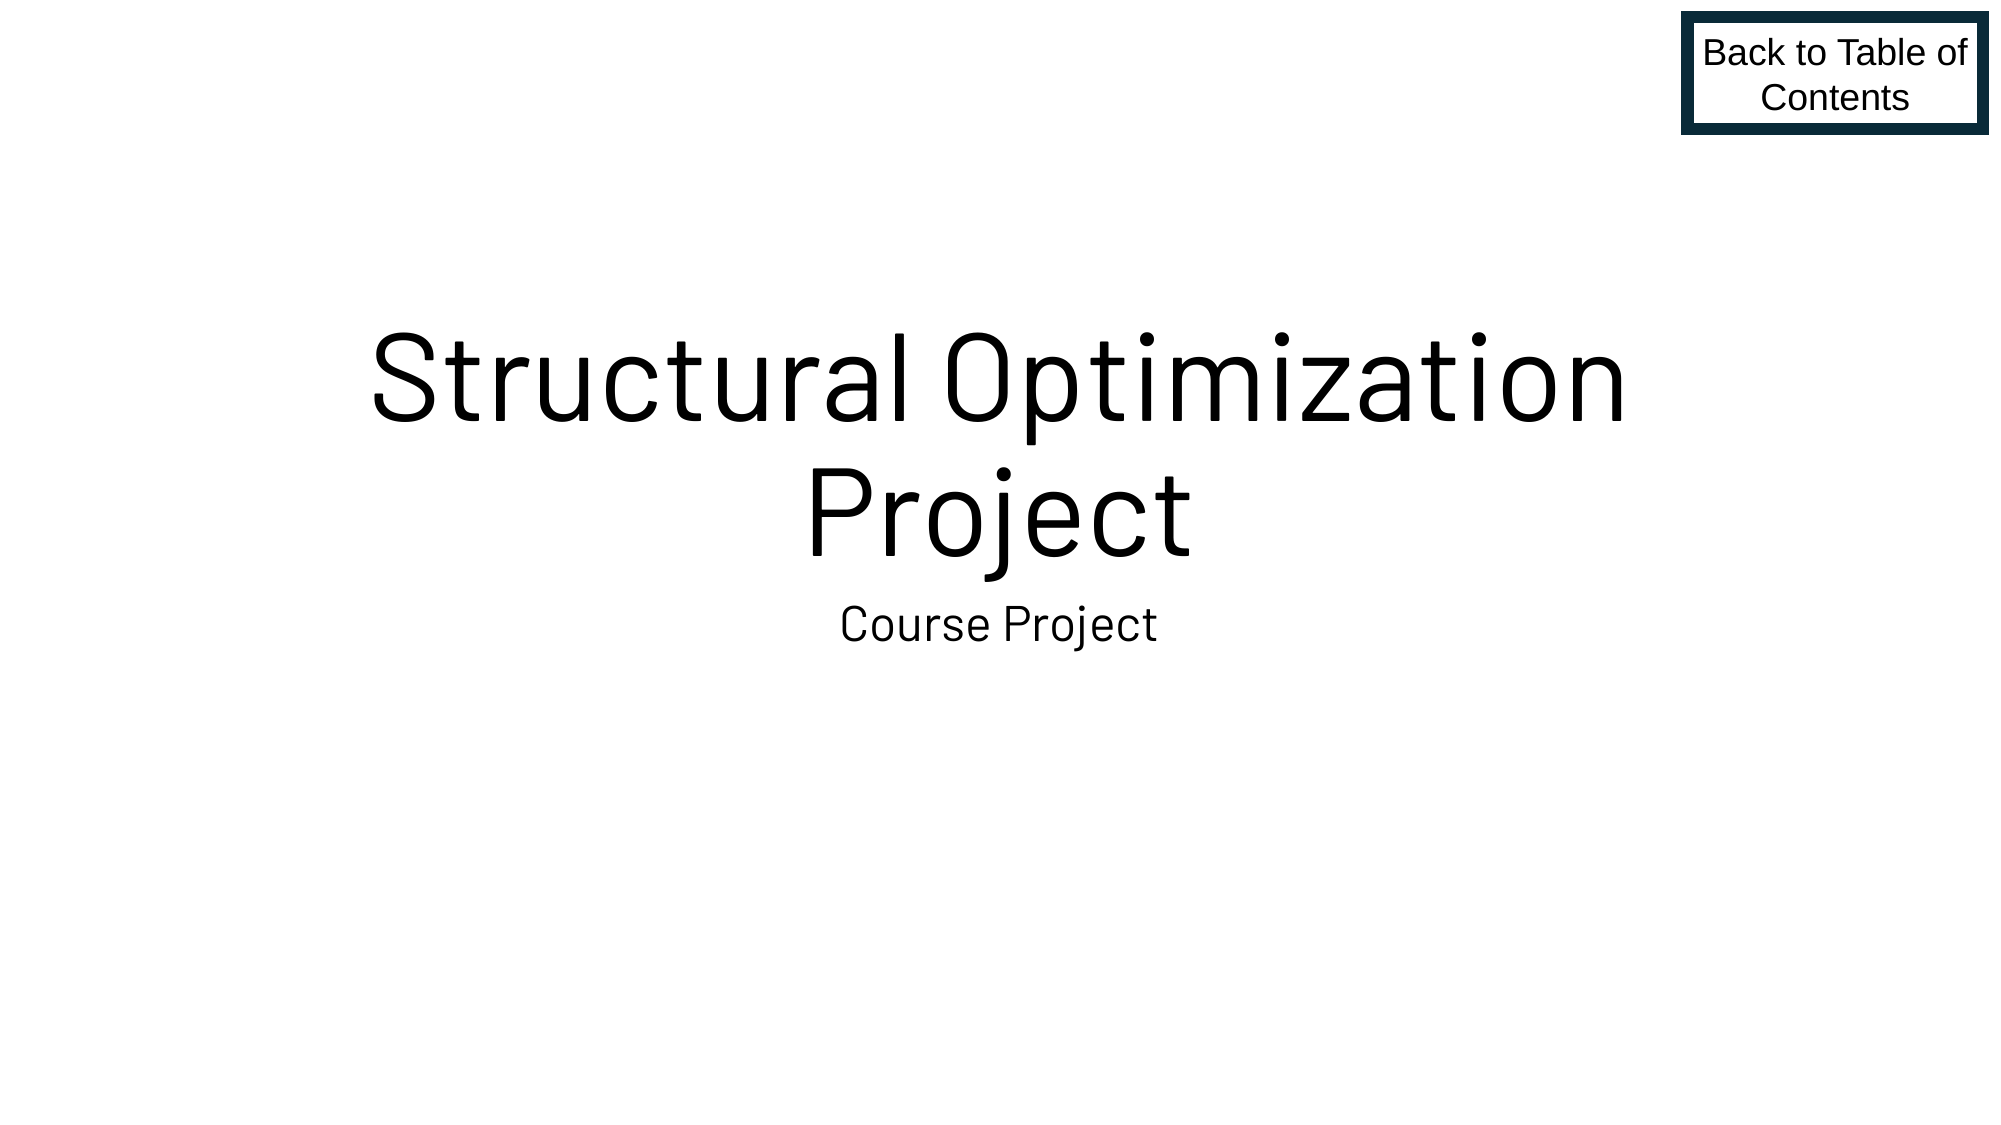

Back to Table of Contents
# Structural Optimization Project
Course Project